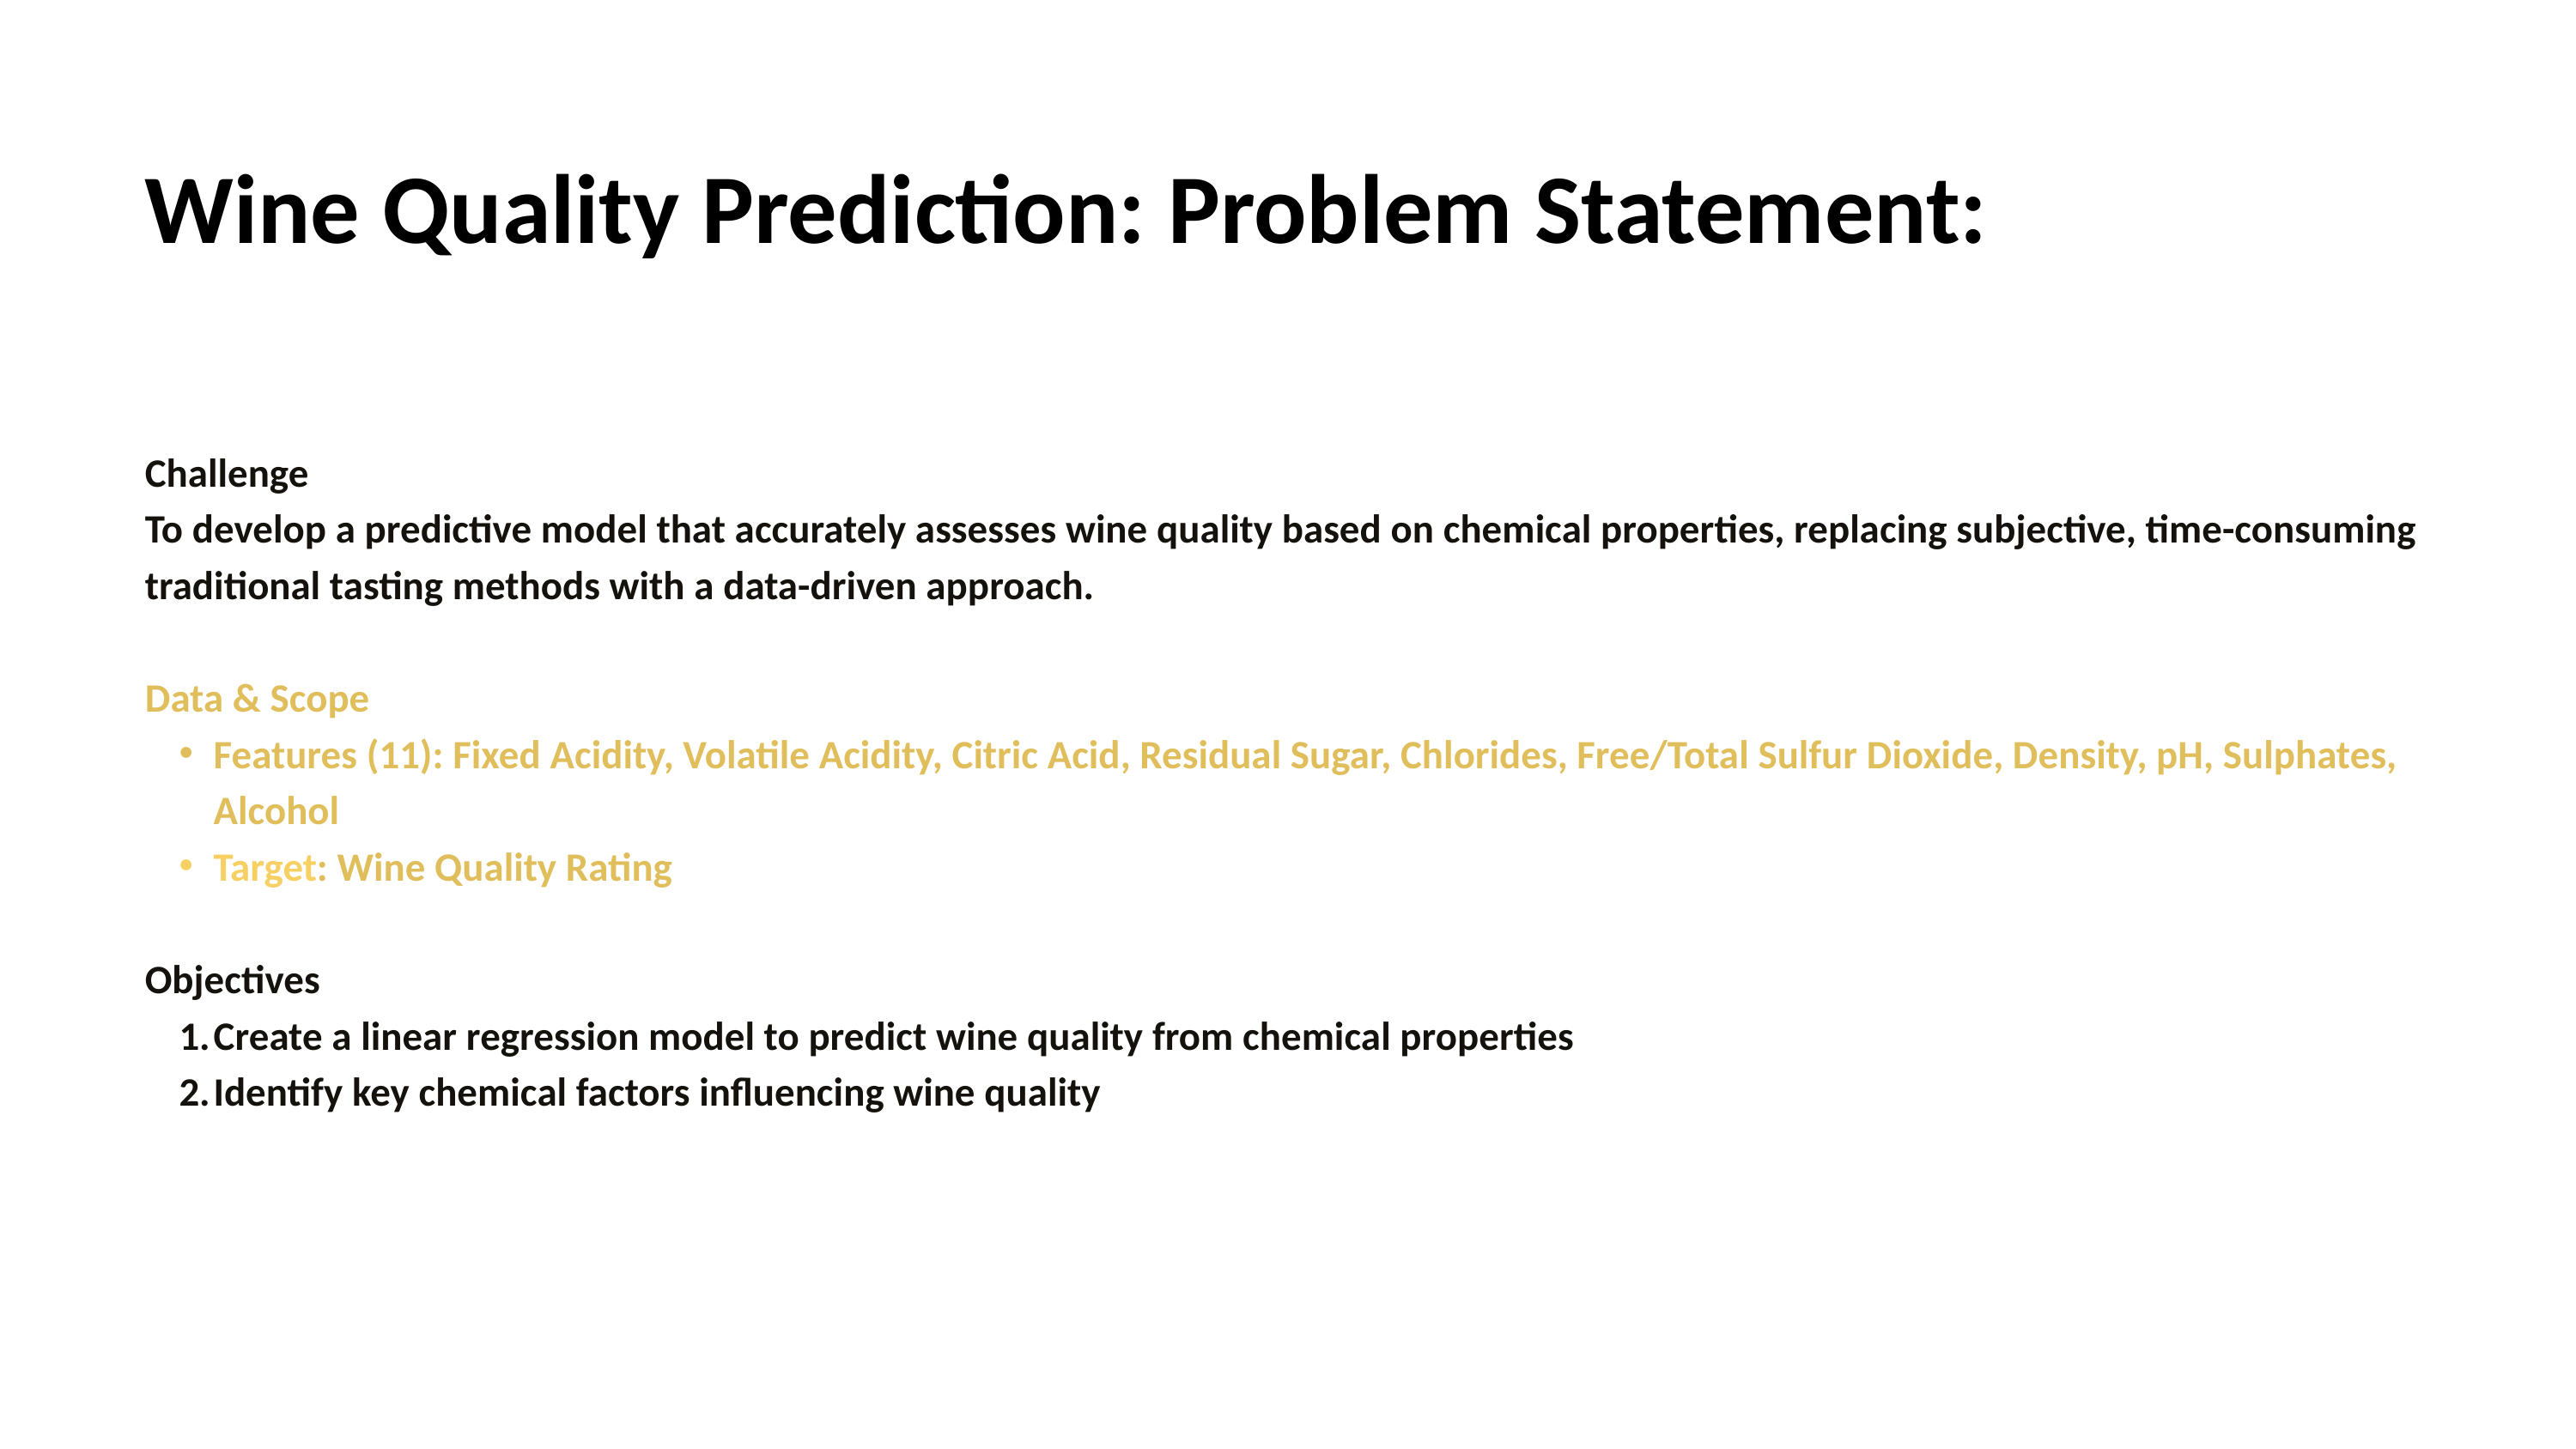

Wine Quality Prediction: Problem Statement:

Challenge
To develop a predictive model that accurately assesses wine quality based on chemical properties, replacing subjective, time-consuming traditional tasting methods with a data-driven approach.

Data & Scope
Features (11): Fixed Acidity, Volatile Acidity, Citric Acid, Residual Sugar, Chlorides, Free/Total Sulfur Dioxide, Density, pH, Sulphates, Alcohol
Target: Wine Quality Rating

Objectives
Create a linear regression model to predict wine quality from chemical properties
Identify key chemical factors influencing wine quality